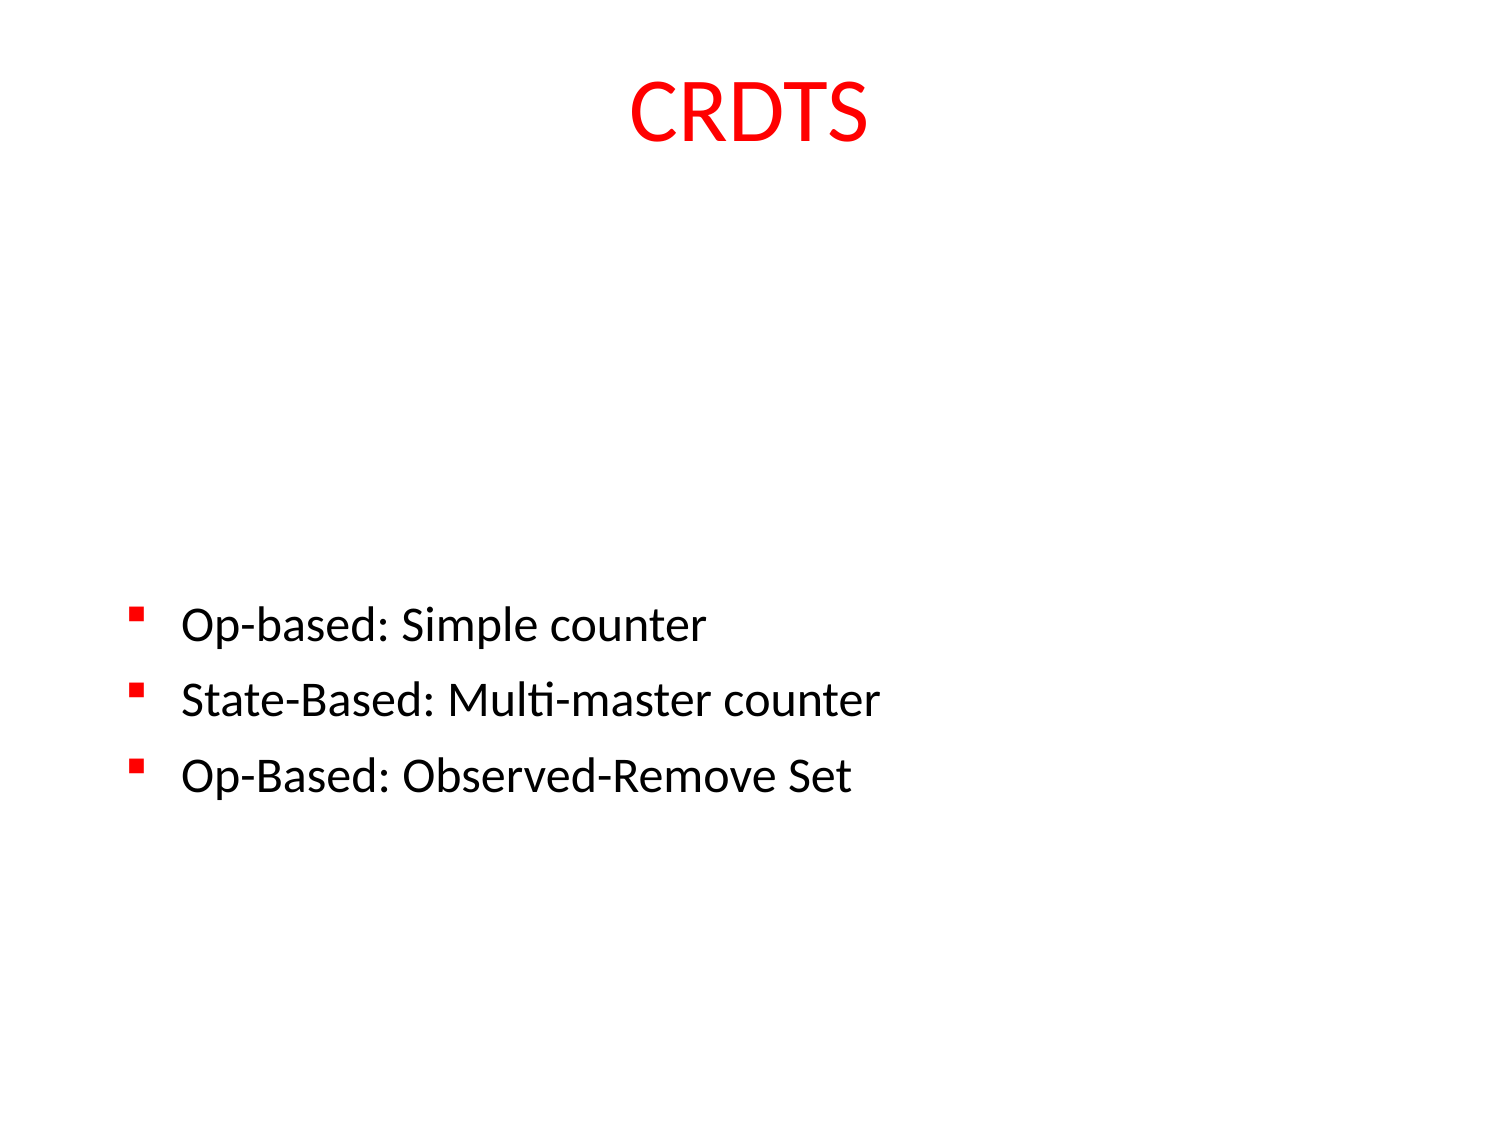

# CRDTs

Op-based: Simple counter
State-Based: Multi-master counter
Op-Based: Observed-Remove Set